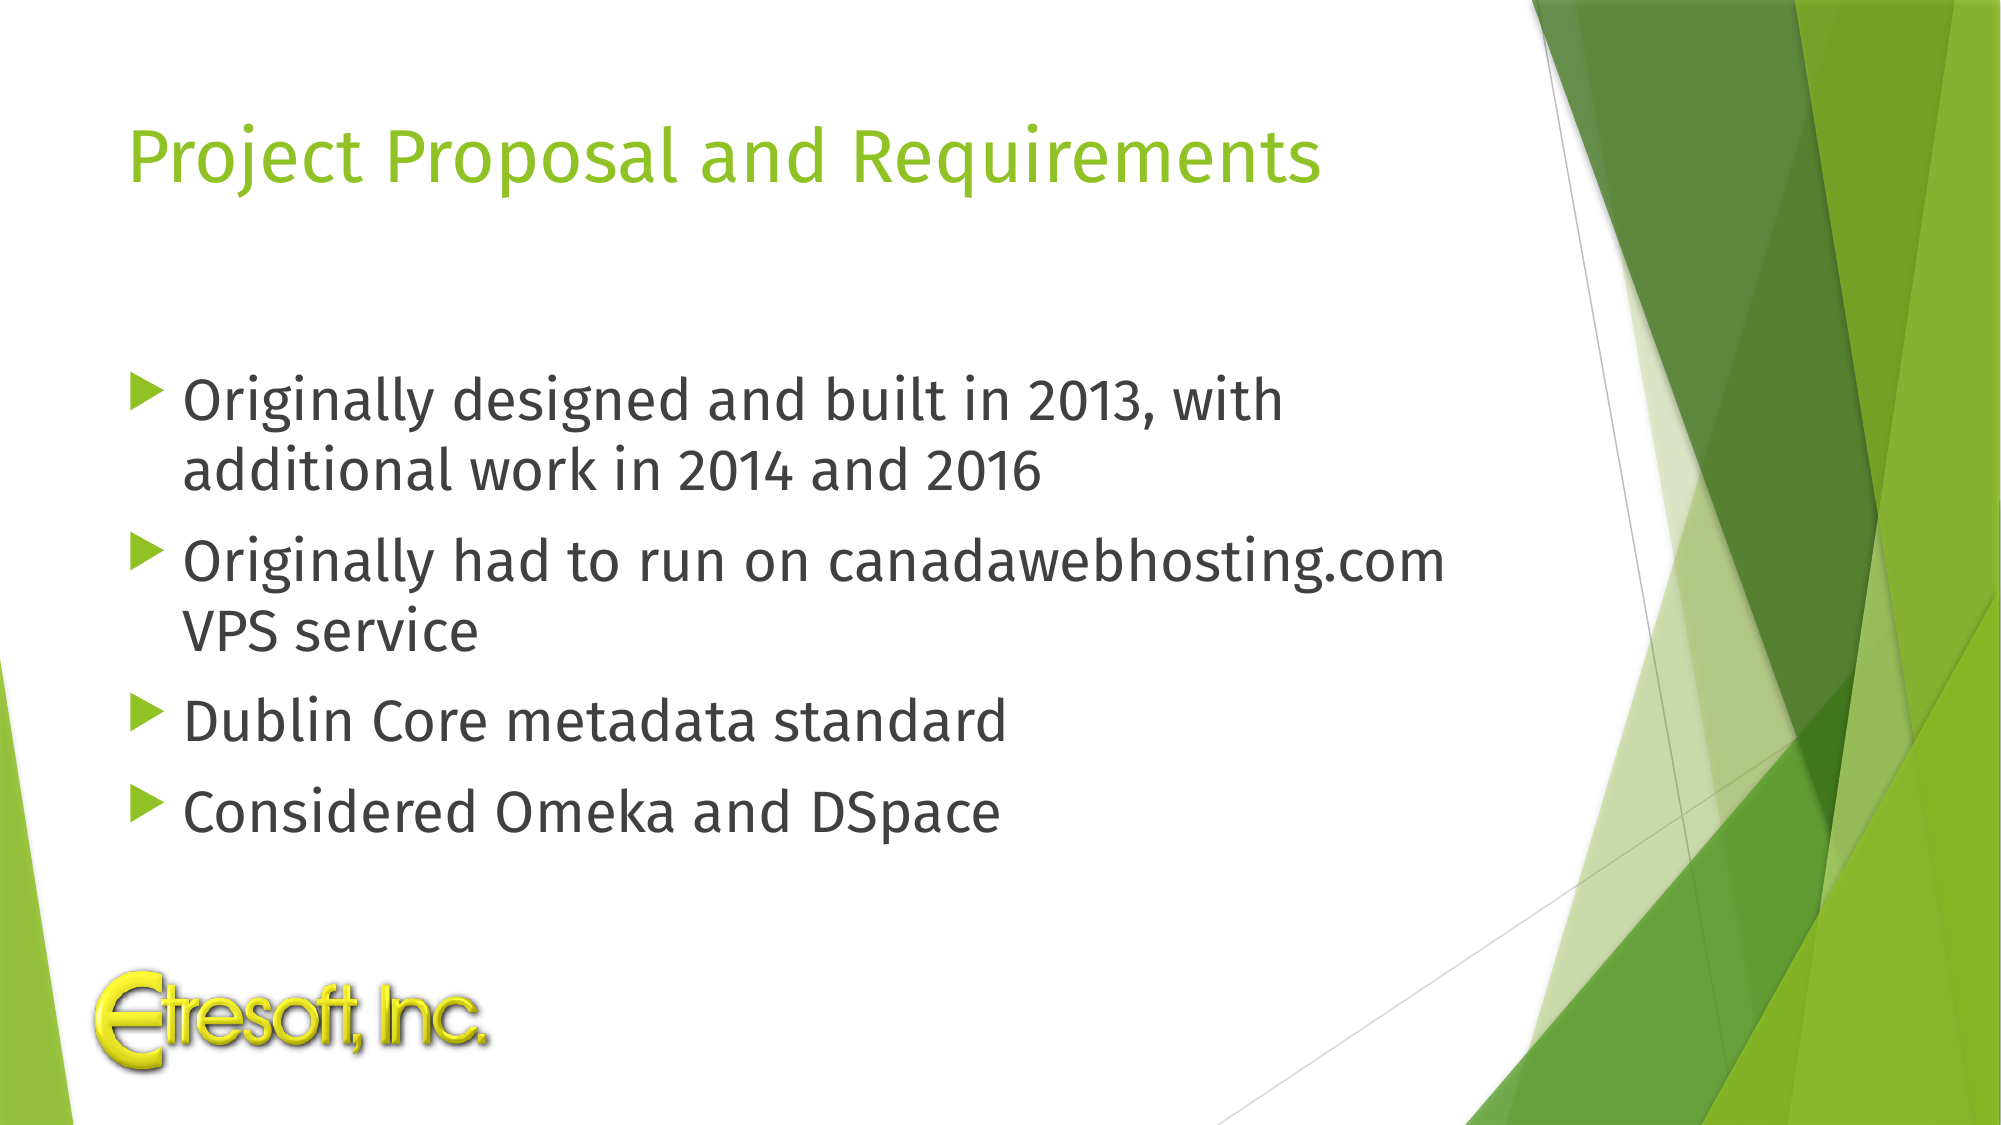

# Project Proposal and Requirements
Originally designed and built in 2013, with additional work in 2014 and 2016
Originally had to run on canadawebhosting.com VPS service
Dublin Core metadata standard
Considered Omeka and DSpace